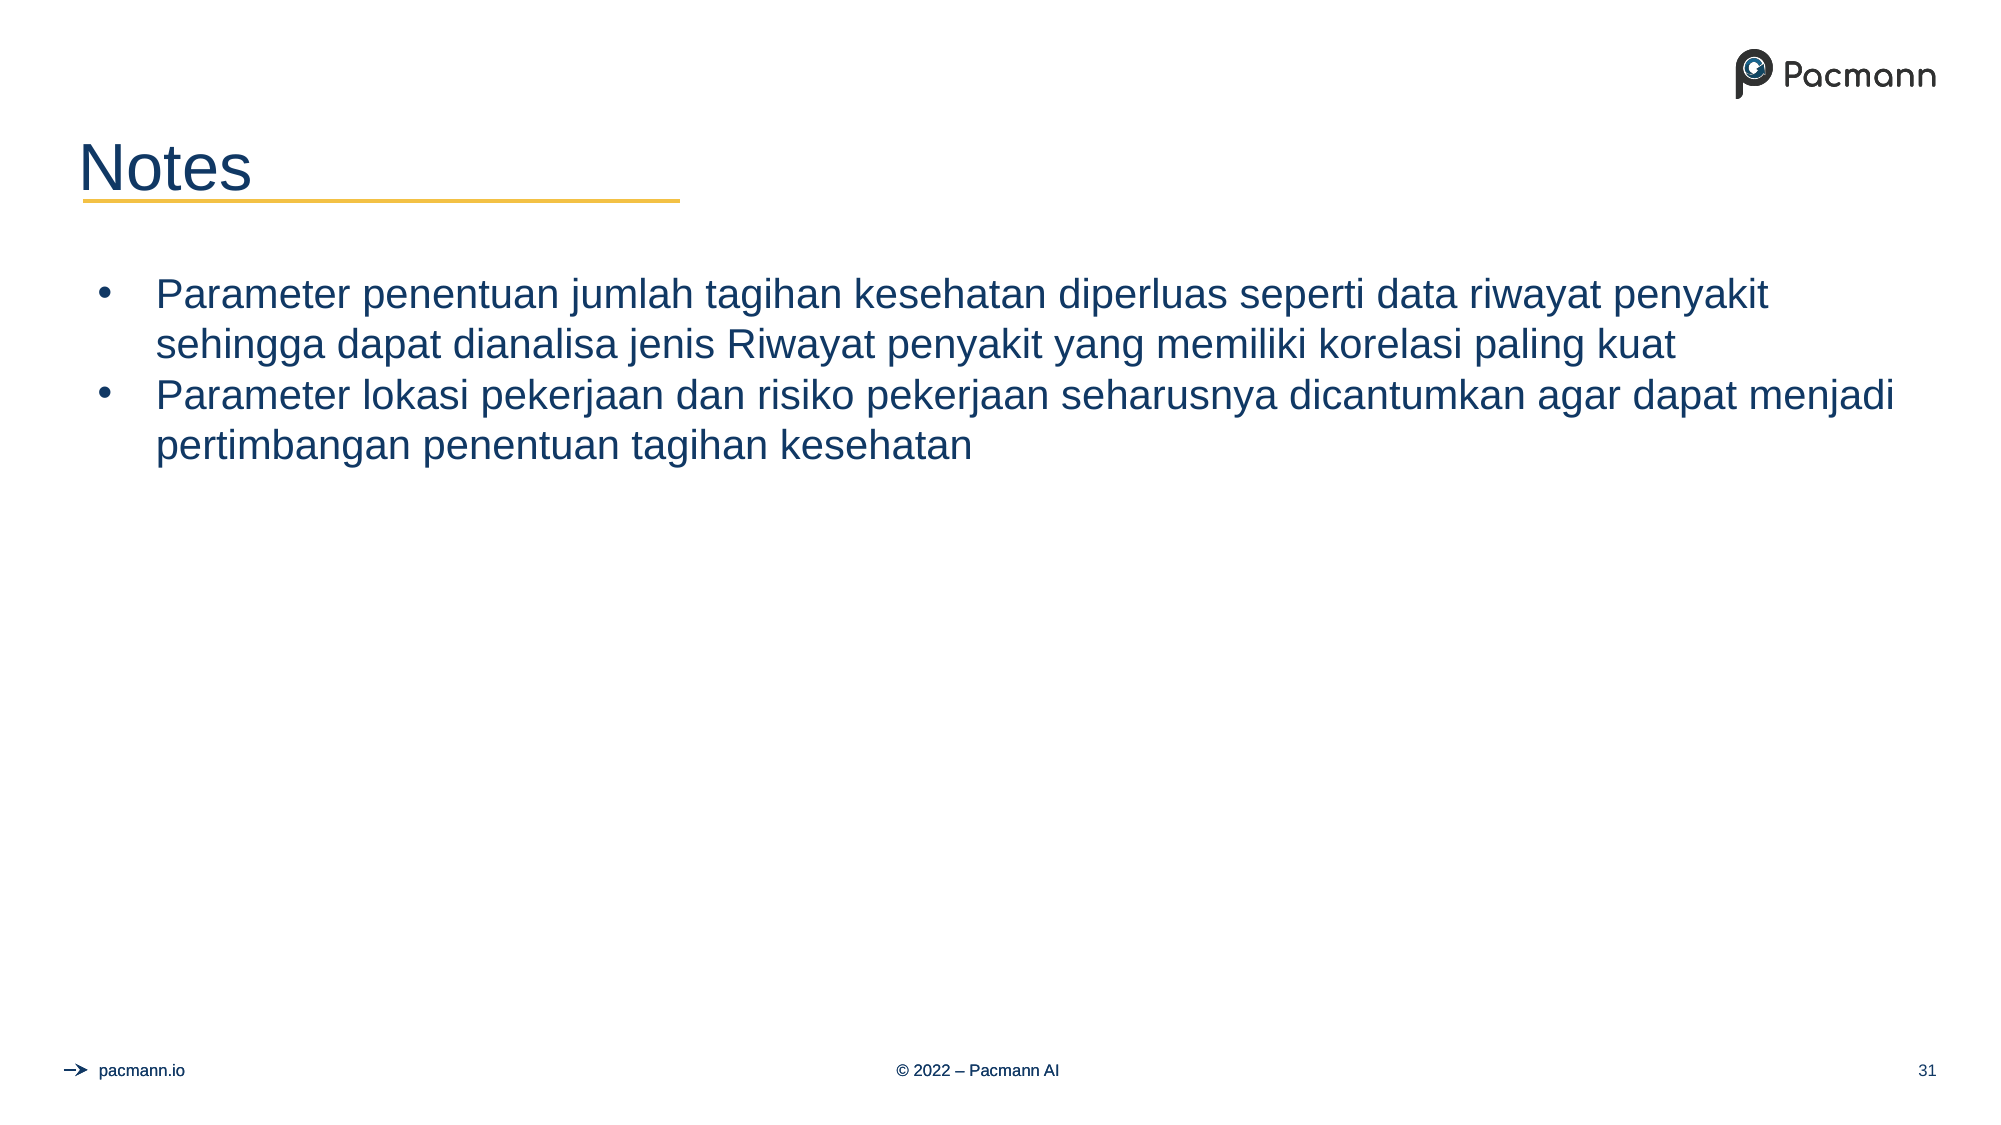

# Notes
Parameter penentuan jumlah tagihan kesehatan diperluas seperti data riwayat penyakit sehingga dapat dianalisa jenis Riwayat penyakit yang memiliki korelasi paling kuat
Parameter lokasi pekerjaan dan risiko pekerjaan seharusnya dicantumkan agar dapat menjadi pertimbangan penentuan tagihan kesehatan